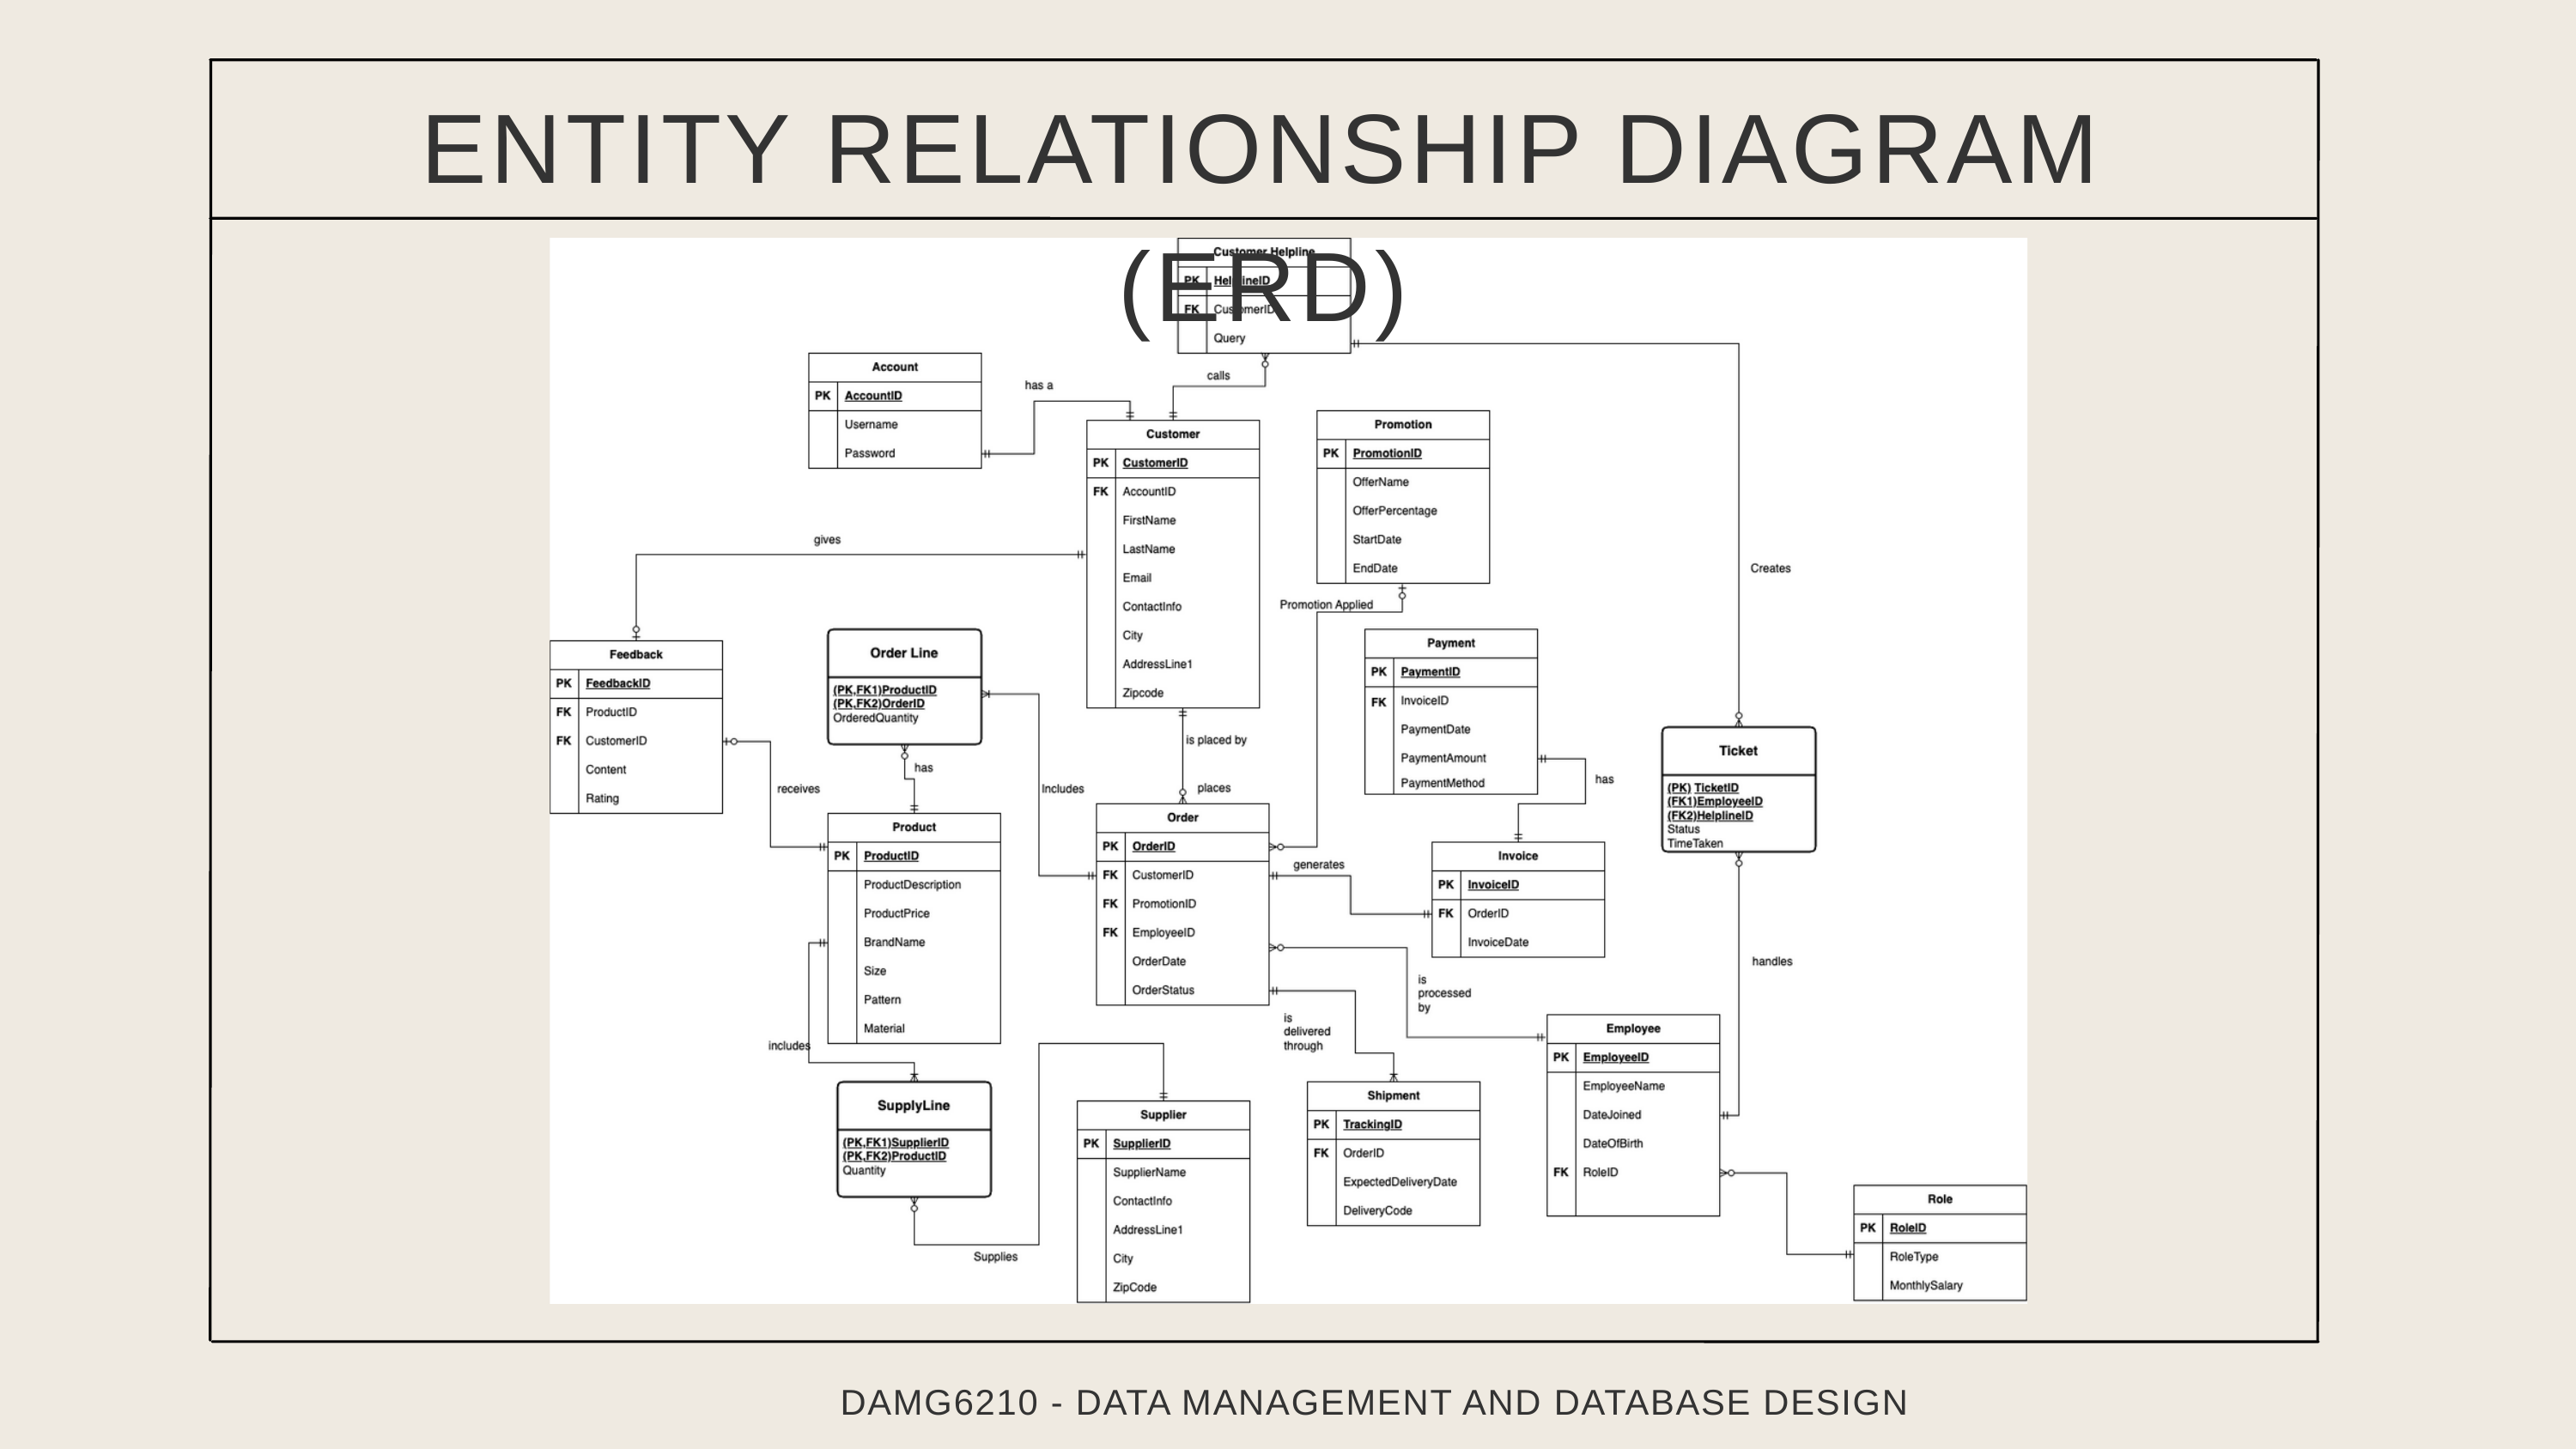

ENTITY RELATIONSHIP DIAGRAM (ERD)

DAMG6210 - DATA MANAGEMENT AND DATABASE DESIGN